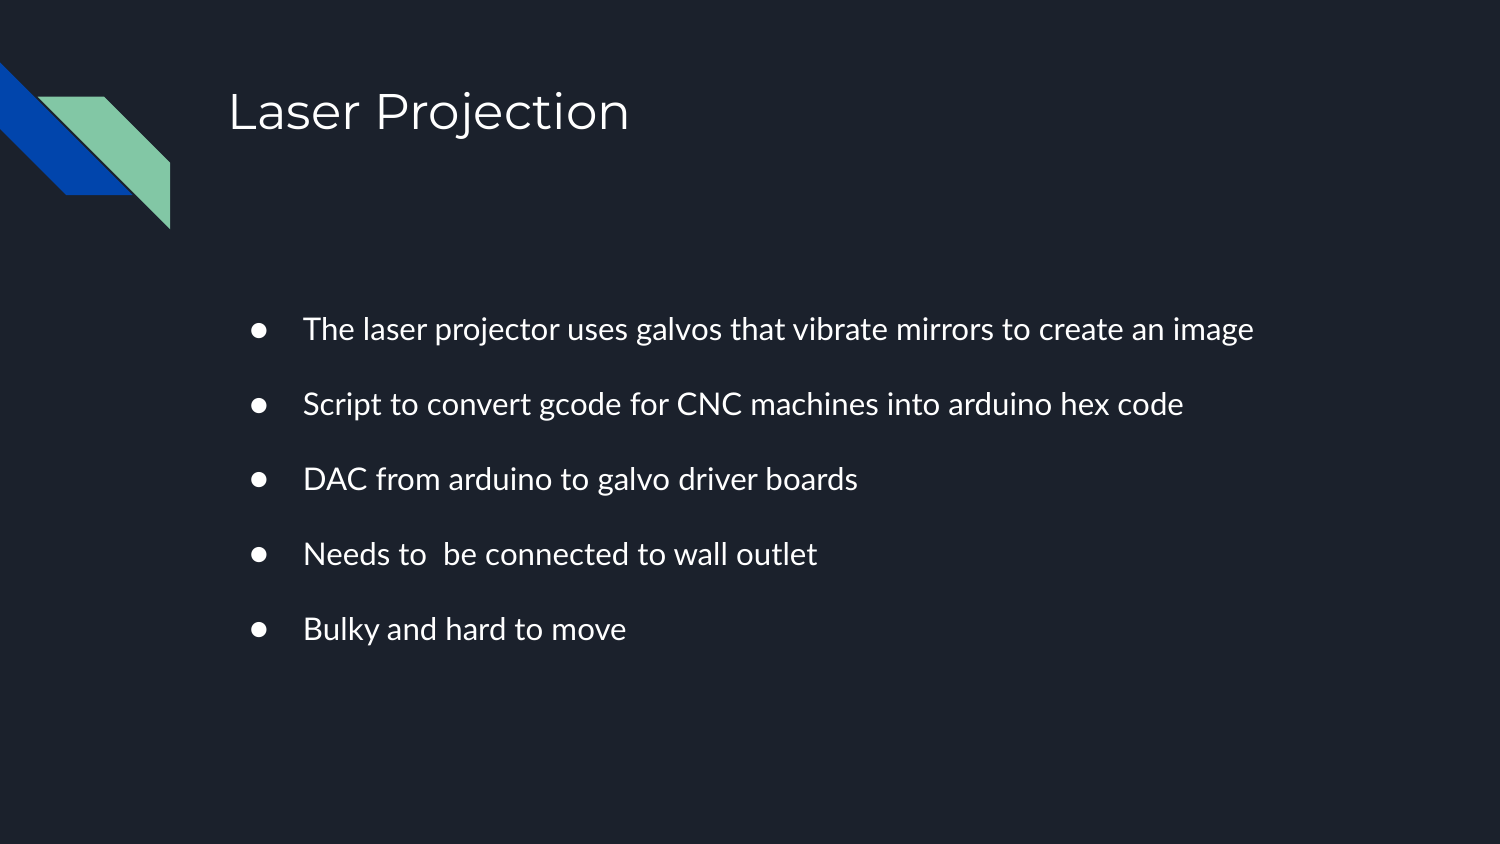

# Laser Projection
The laser projector uses galvos that vibrate mirrors to create an image
Script to convert gcode for CNC machines into arduino hex code
DAC from arduino to galvo driver boards
Needs to  be connected to wall outlet
Bulky and hard to move